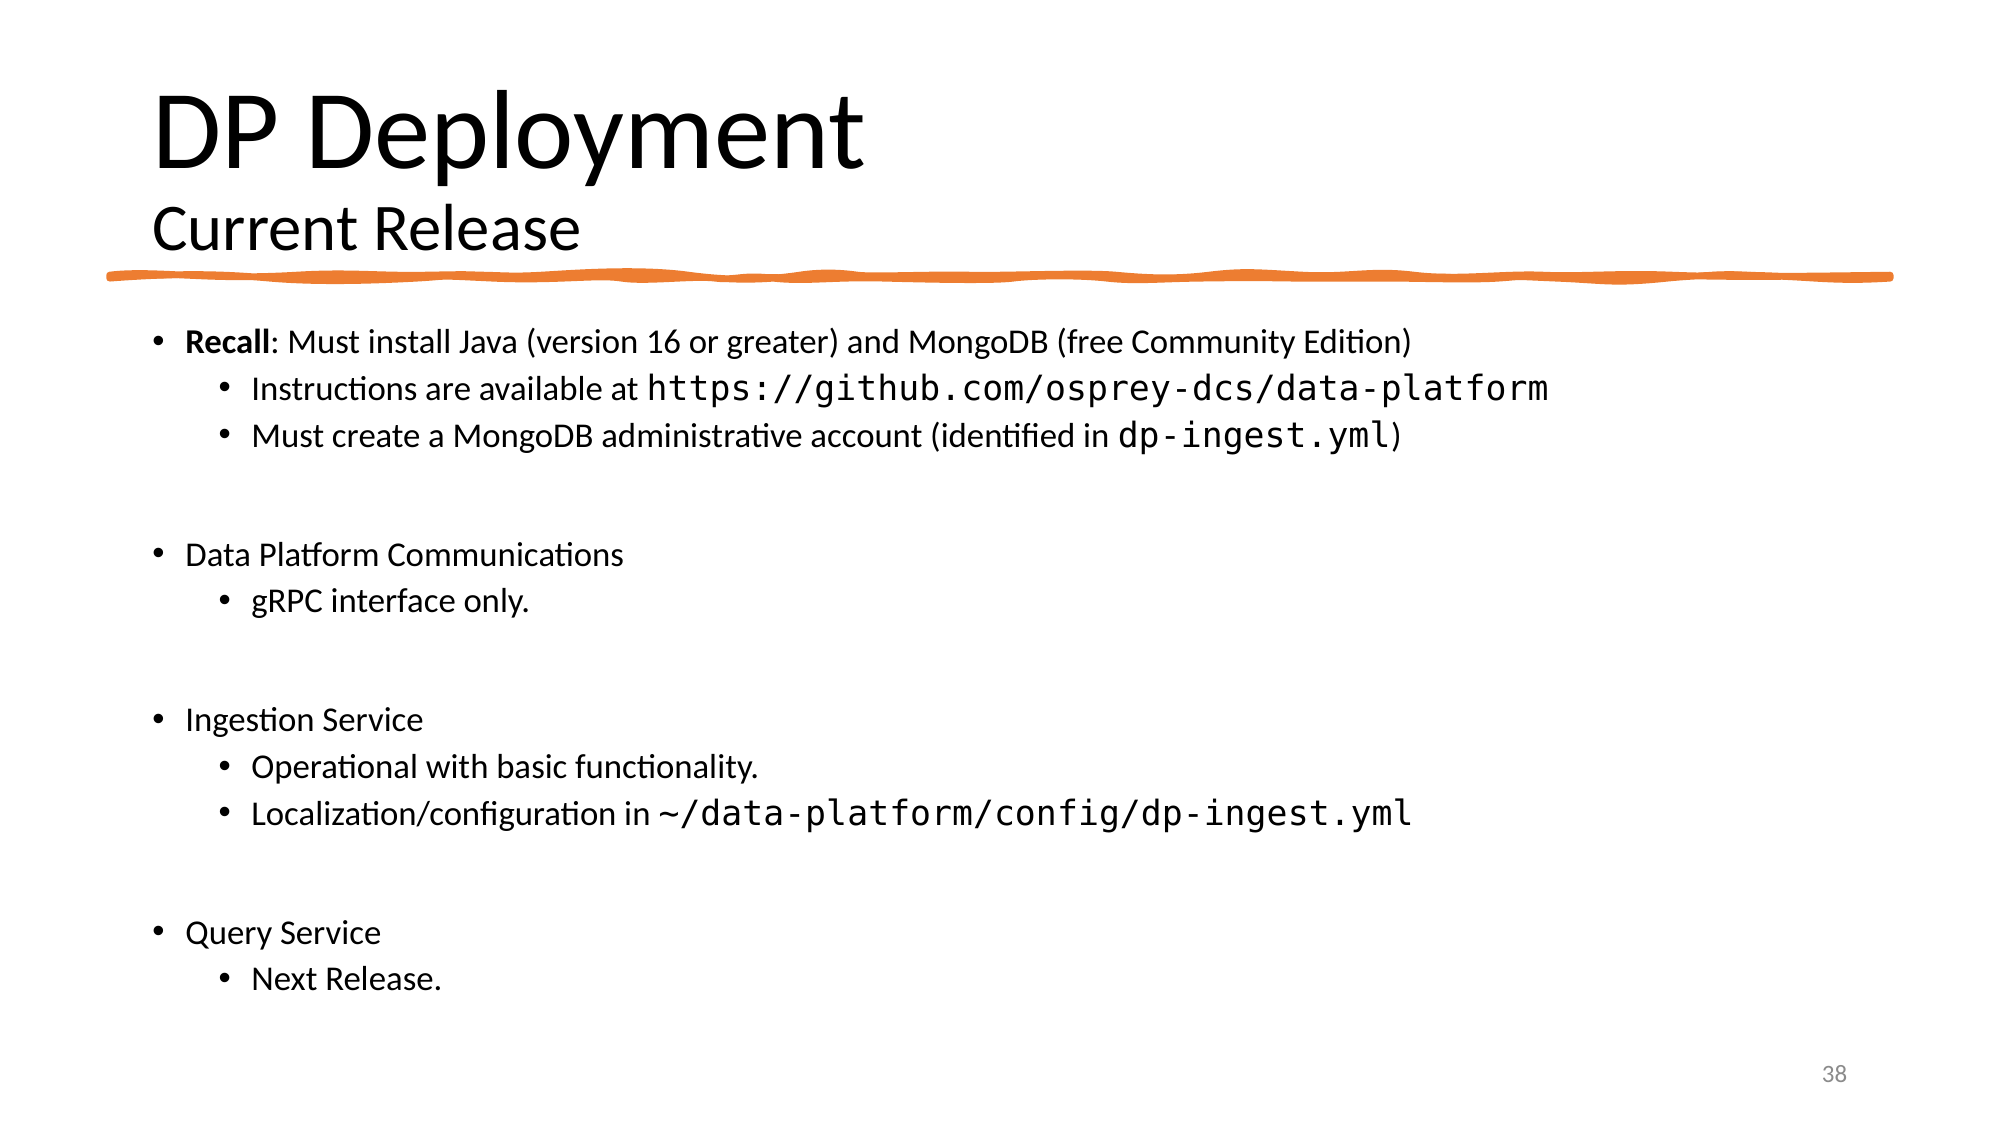

# DP Deployment Current Release

Recall: Must install Java (version 16 or greater) and MongoDB (free Community Edition)
Instructions are available at https://github.com/osprey-dcs/data-platform
Must create a MongoDB administrative account (identified in dp-ingest.yml)

Data Platform Communications
gRPC interface only.

Ingestion Service
Operational with basic functionality.
Localization/configuration in ~/data-platform/config/dp-ingest.yml

Query Service
Next Release.
38